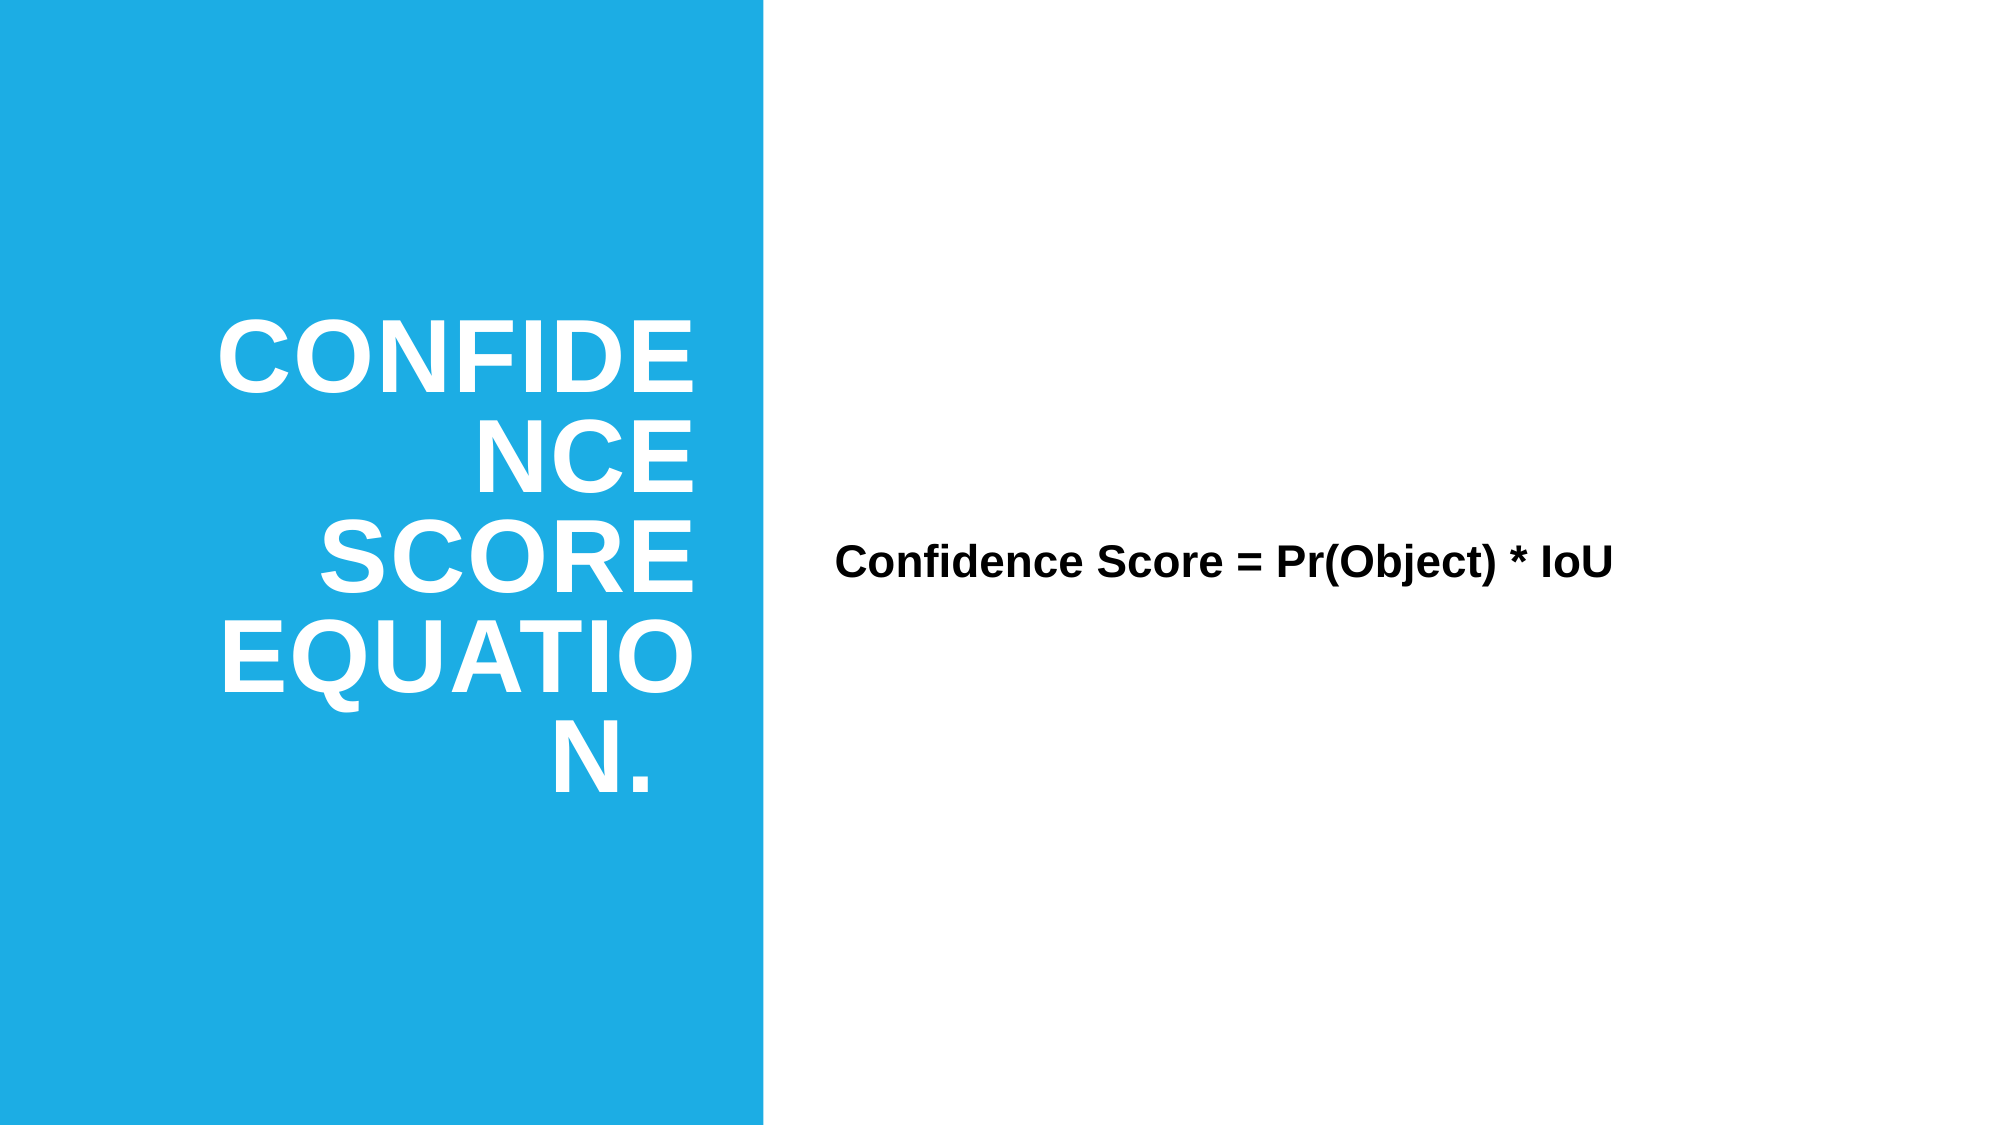

# Confidence Score Equation.
Confidence Score = Pr(Object) * IoU